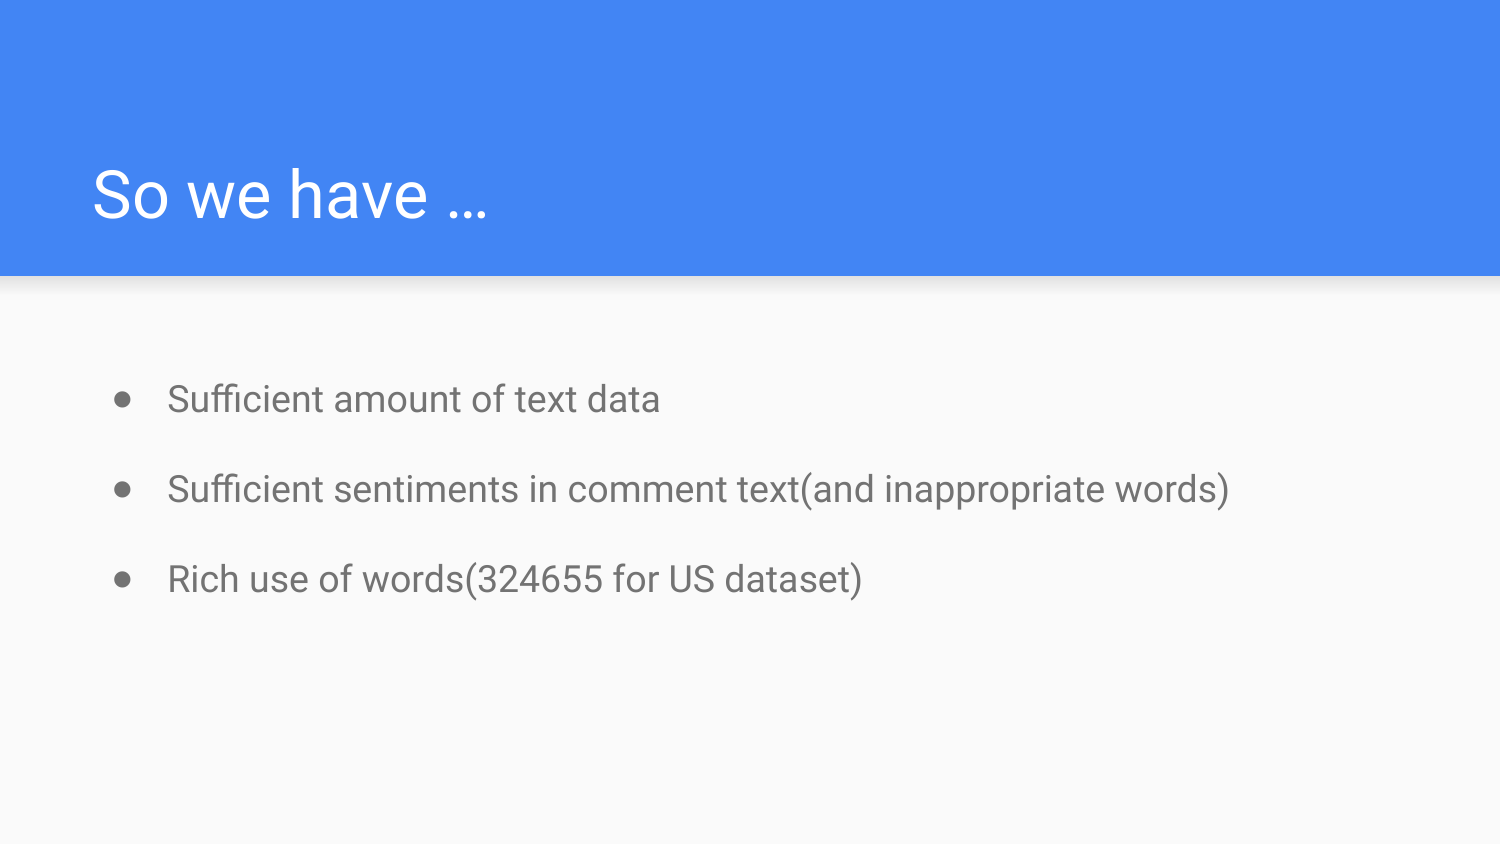

# So we have …
Sufficient amount of text data
Sufficient sentiments in comment text(and inappropriate words)
Rich use of words(324655 for US dataset)